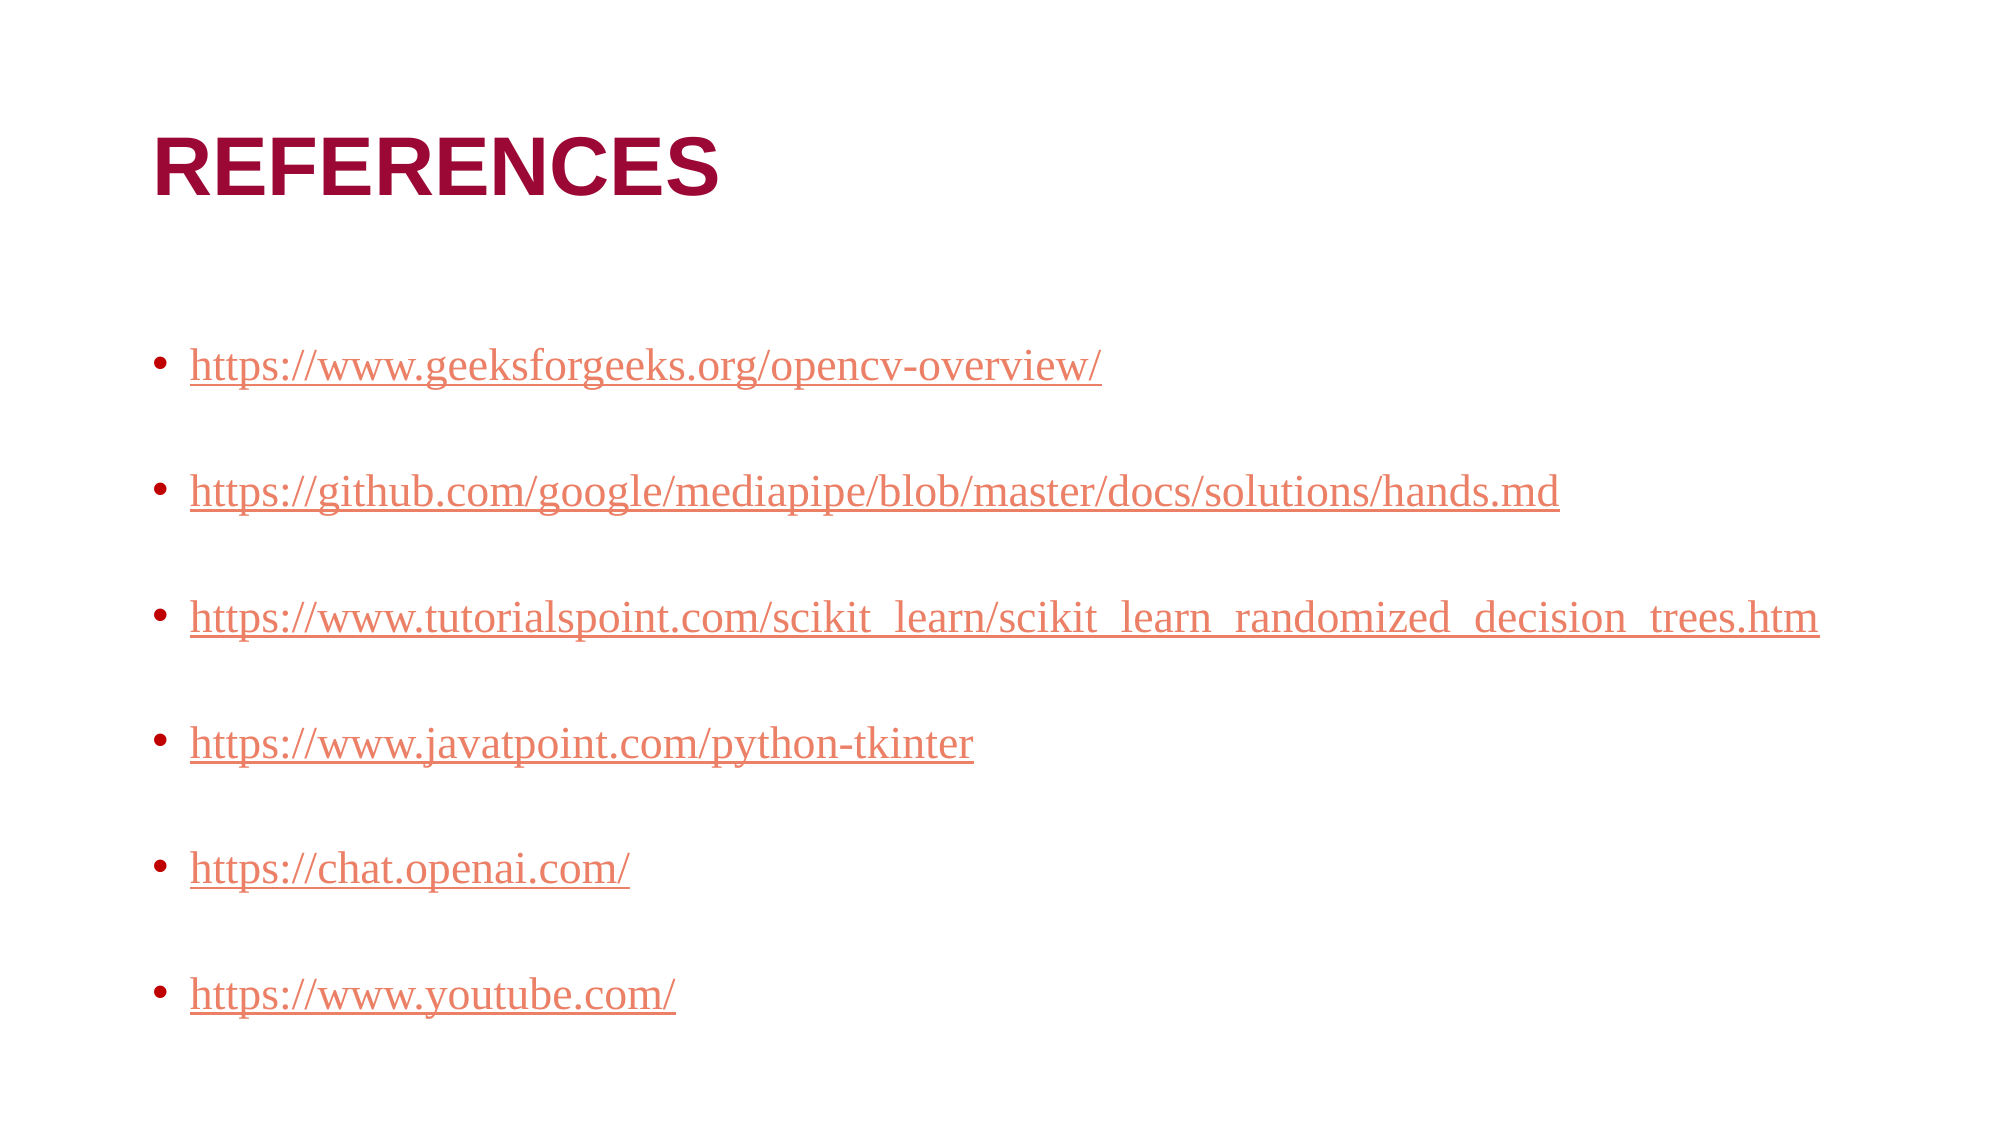

# References
https://www.geeksforgeeks.org/opencv-overview/
https://github.com/google/mediapipe/blob/master/docs/solutions/hands.md
https://www.tutorialspoint.com/scikit_learn/scikit_learn_randomized_decision_trees.htm
https://www.javatpoint.com/python-tkinter
https://chat.openai.com/
https://www.youtube.com/